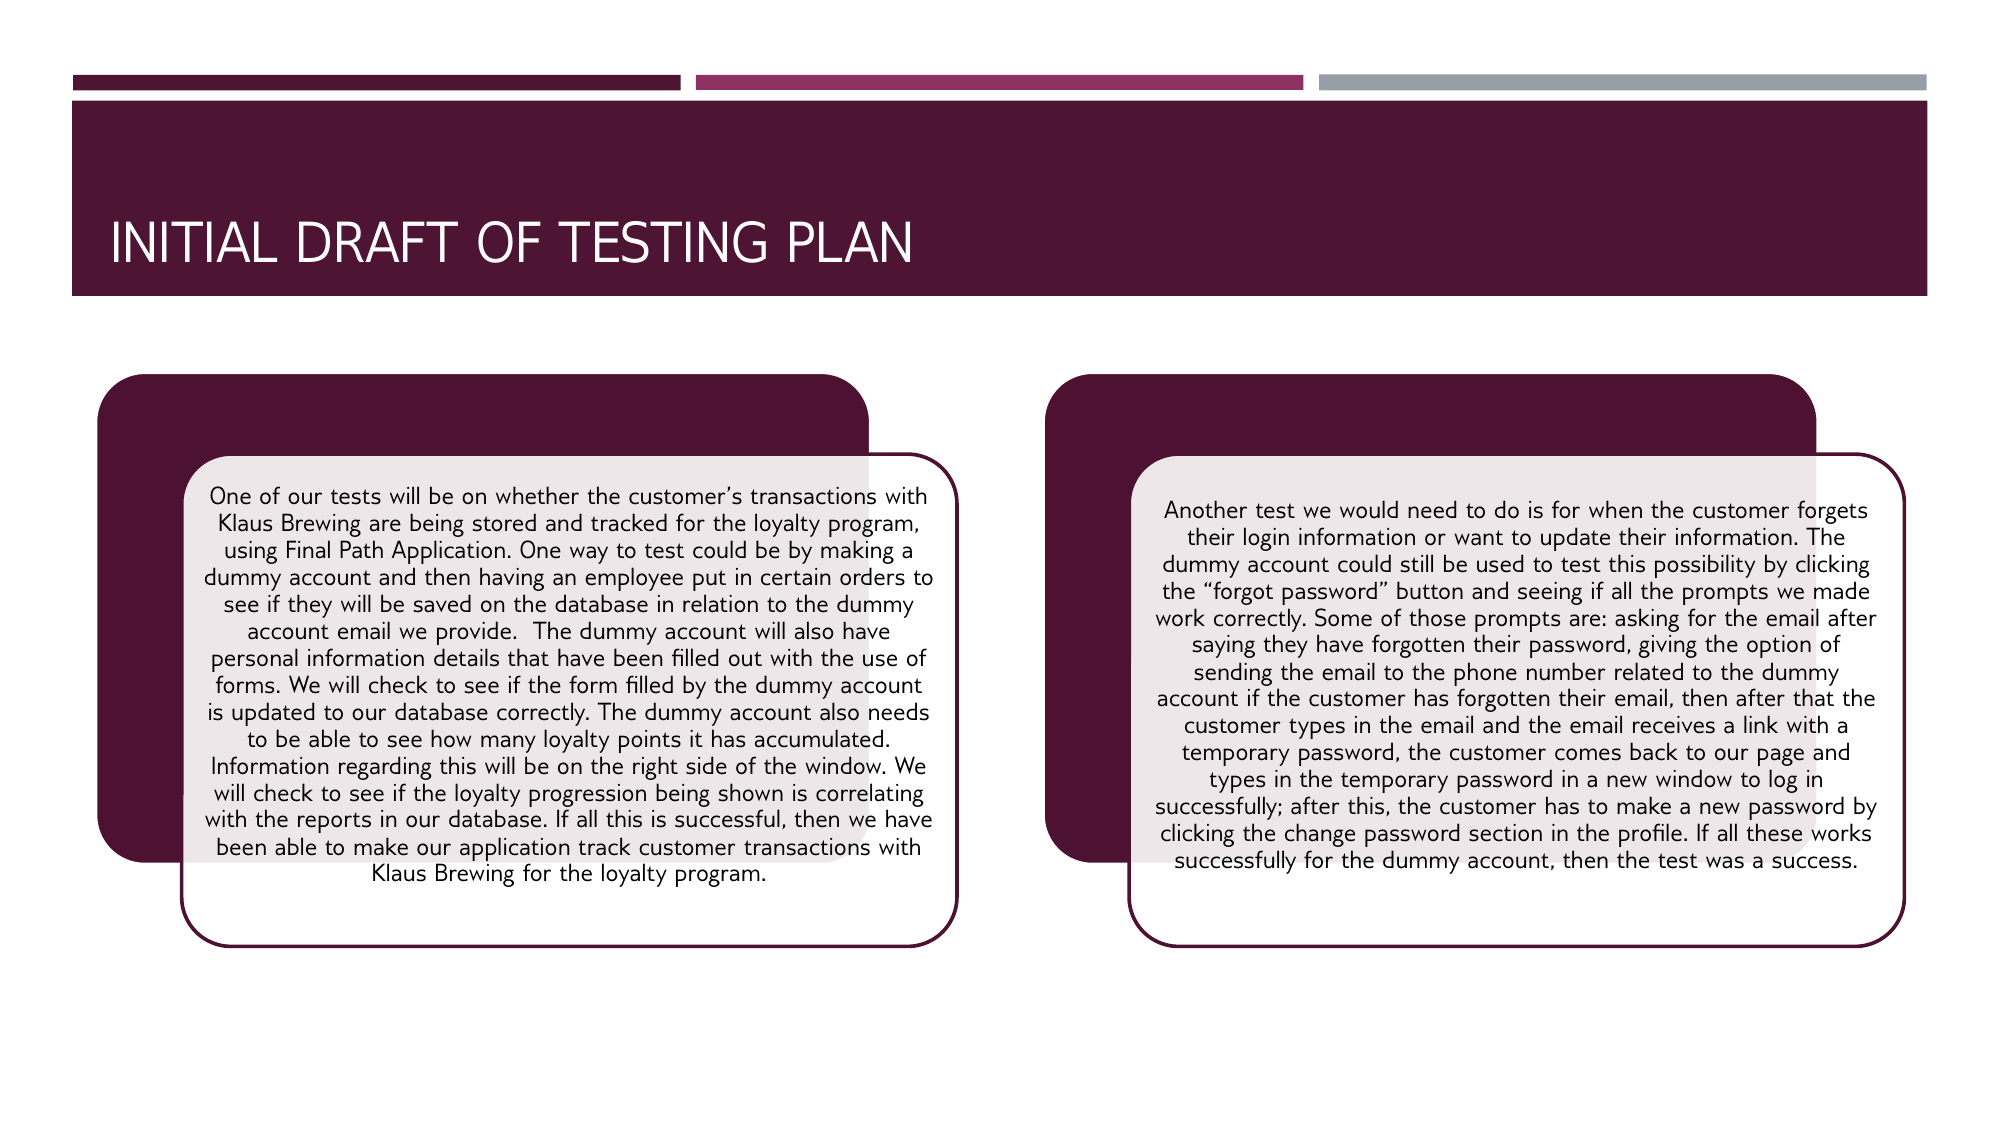

# INITIAL DRAFT OF TESTING PLAN

One of our tests will be on whether the customer’s transactions with Klaus Brewing are being stored and tracked for the loyalty program, using Final Path Application. One way to test could be by making a dummy account and then having an employee put in certain orders to see if they will be saved on the database in relation to the dummy account email we provide.  The dummy account will also have personal information details that have been filled out with the use of forms. We will check to see if the form filled by the dummy account is updated to our database correctly. The dummy account also needs to be able to see how many loyalty points it has accumulated. Information regarding this will be on the right side of the window. We will check to see if the loyalty progression being shown is correlating with the reports in our database. If all this is successful, then we have been able to make our application track customer transactions with Klaus Brewing for the loyalty program.
Another test we would need to do is for when the customer forgets their login information or want to update their information. The dummy account could still be used to test this possibility by clicking the “forgot password” button and seeing if all the prompts we made work correctly. Some of those prompts are: asking for the email after saying they have forgotten their password, giving the option of sending the email to the phone number related to the dummy account if the customer has forgotten their email, then after that the customer types in the email and the email receives a link with a temporary password, the customer comes back to our page and types in the temporary password in a new window to log in successfully; after this, the customer has to make a new password by clicking the change password section in the profile. If all these works successfully for the dummy account, then the test was a success.